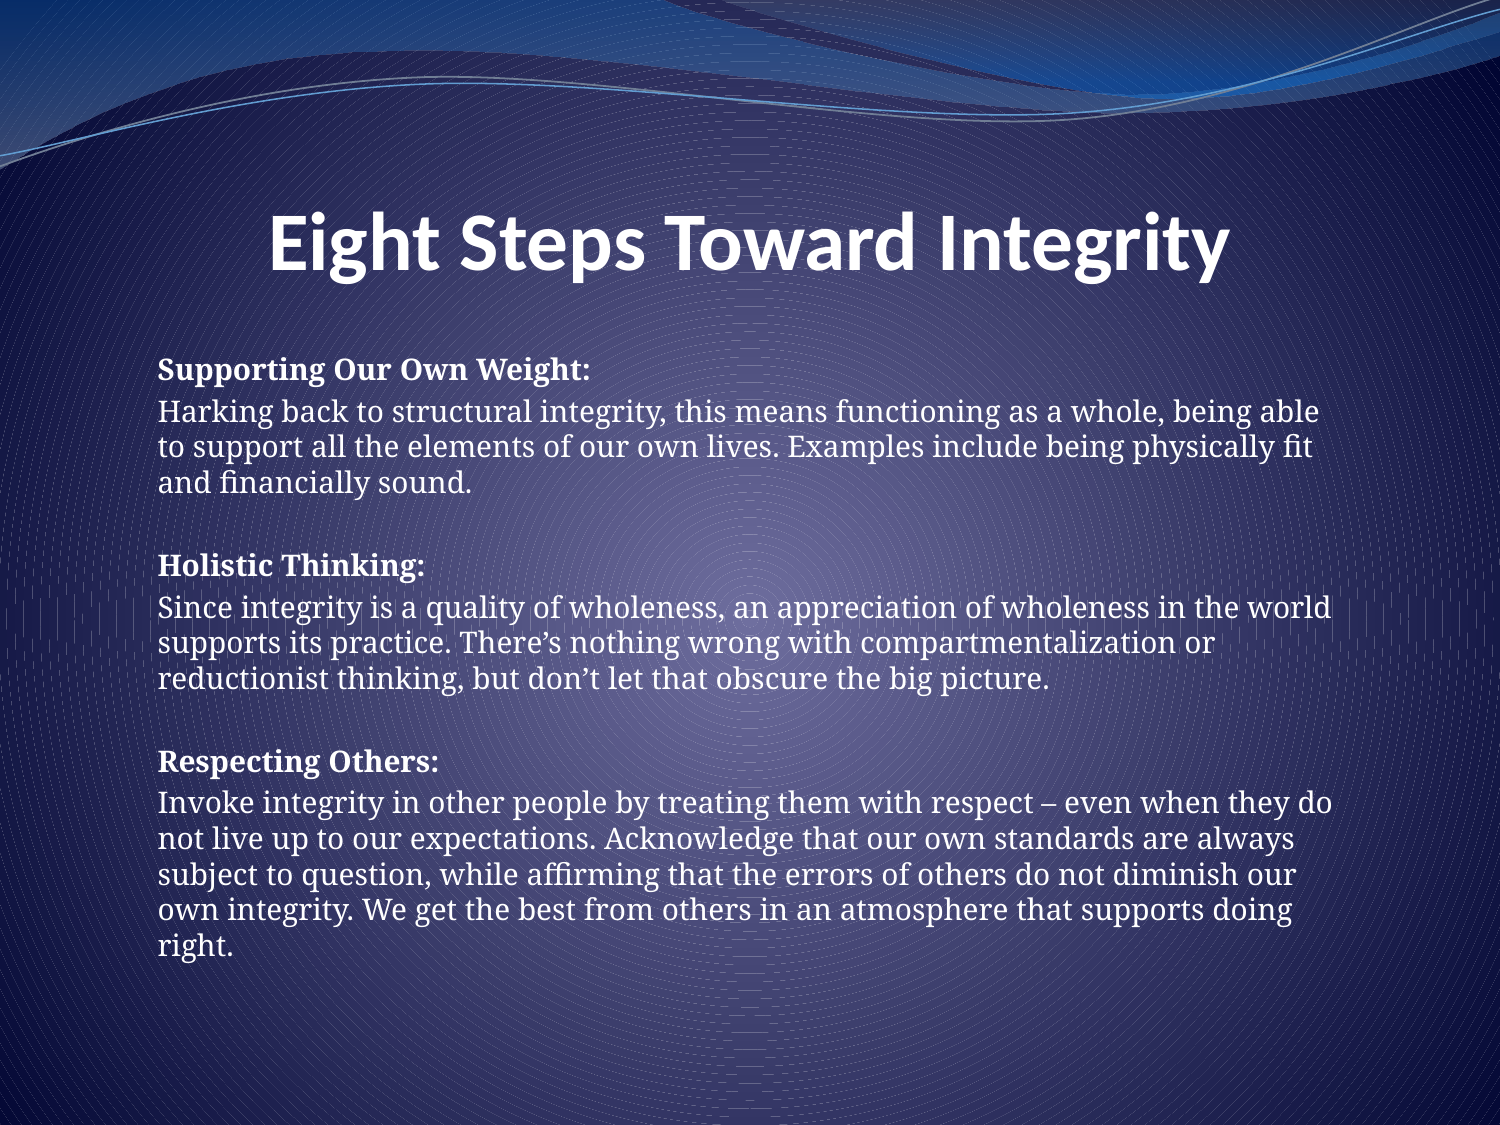

# Eight Steps Toward Integrity
Supporting Our Own Weight:
Harking back to structural integrity, this means functioning as a whole, being able to support all the elements of our own lives. Examples include being physically fit and financially sound.

Holistic Thinking:
Since integrity is a quality of wholeness, an appreciation of wholeness in the world supports its practice. There’s nothing wrong with compartmentalization or reductionist thinking, but don’t let that obscure the big picture.

Respecting Others:
Invoke integrity in other people by treating them with respect – even when they do not live up to our expectations. Acknowledge that our own standards are always subject to question, while affirming that the errors of others do not diminish our own integrity. We get the best from others in an atmosphere that supports doing right.